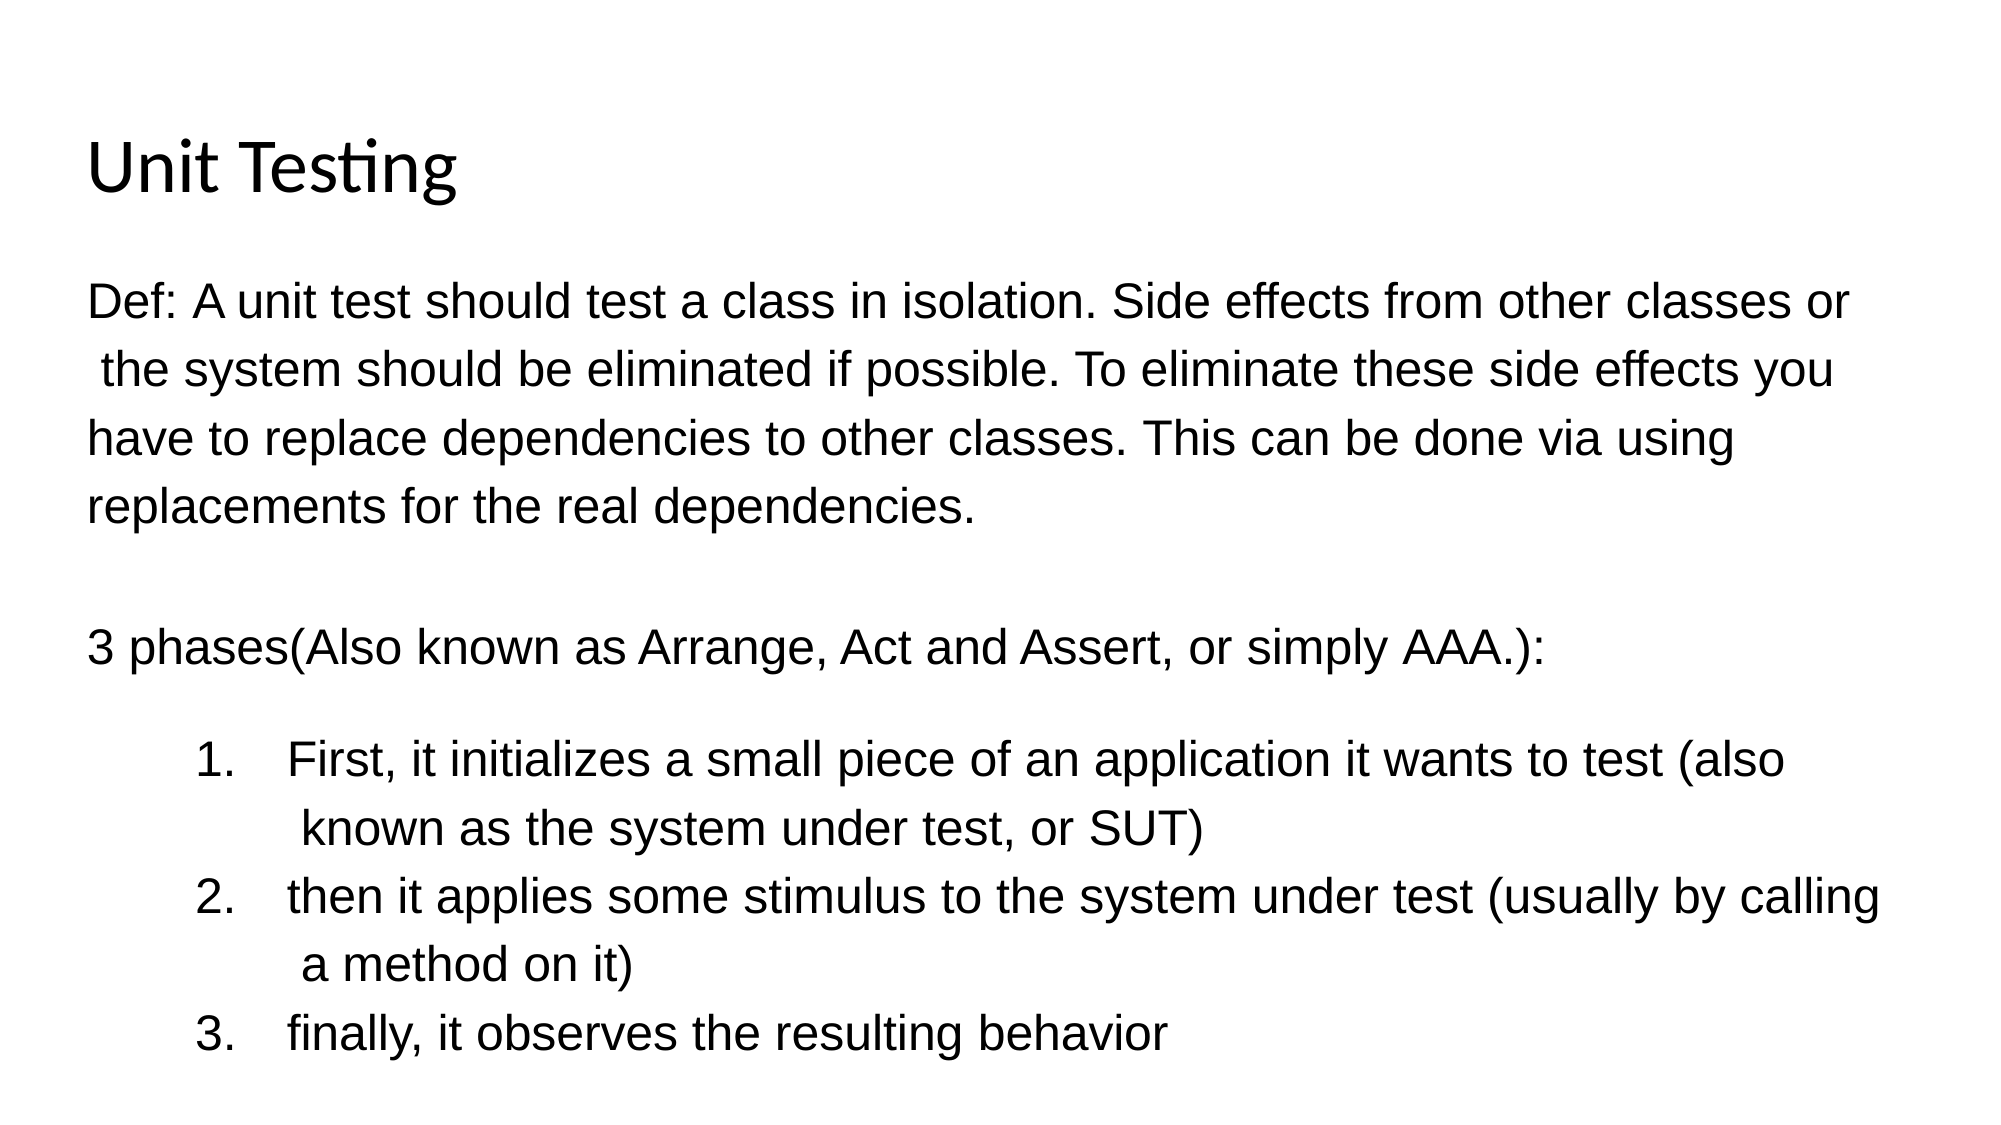

# Unit Testing
Def: A unit test should test a class in isolation. Side effects from other classes or  the system should be eliminated if possible. To eliminate these side effects you  have to replace dependencies to other classes. This can be done via using  replacements for the real dependencies.

3 phases(Also known as Arrange, Act and Assert, or simply AAA.):
First, it initializes a small piece of an application it wants to test (also  known as the system under test, or SUT)
then it applies some stimulus to the system under test (usually by calling  a method on it)
finally, it observes the resulting behavior